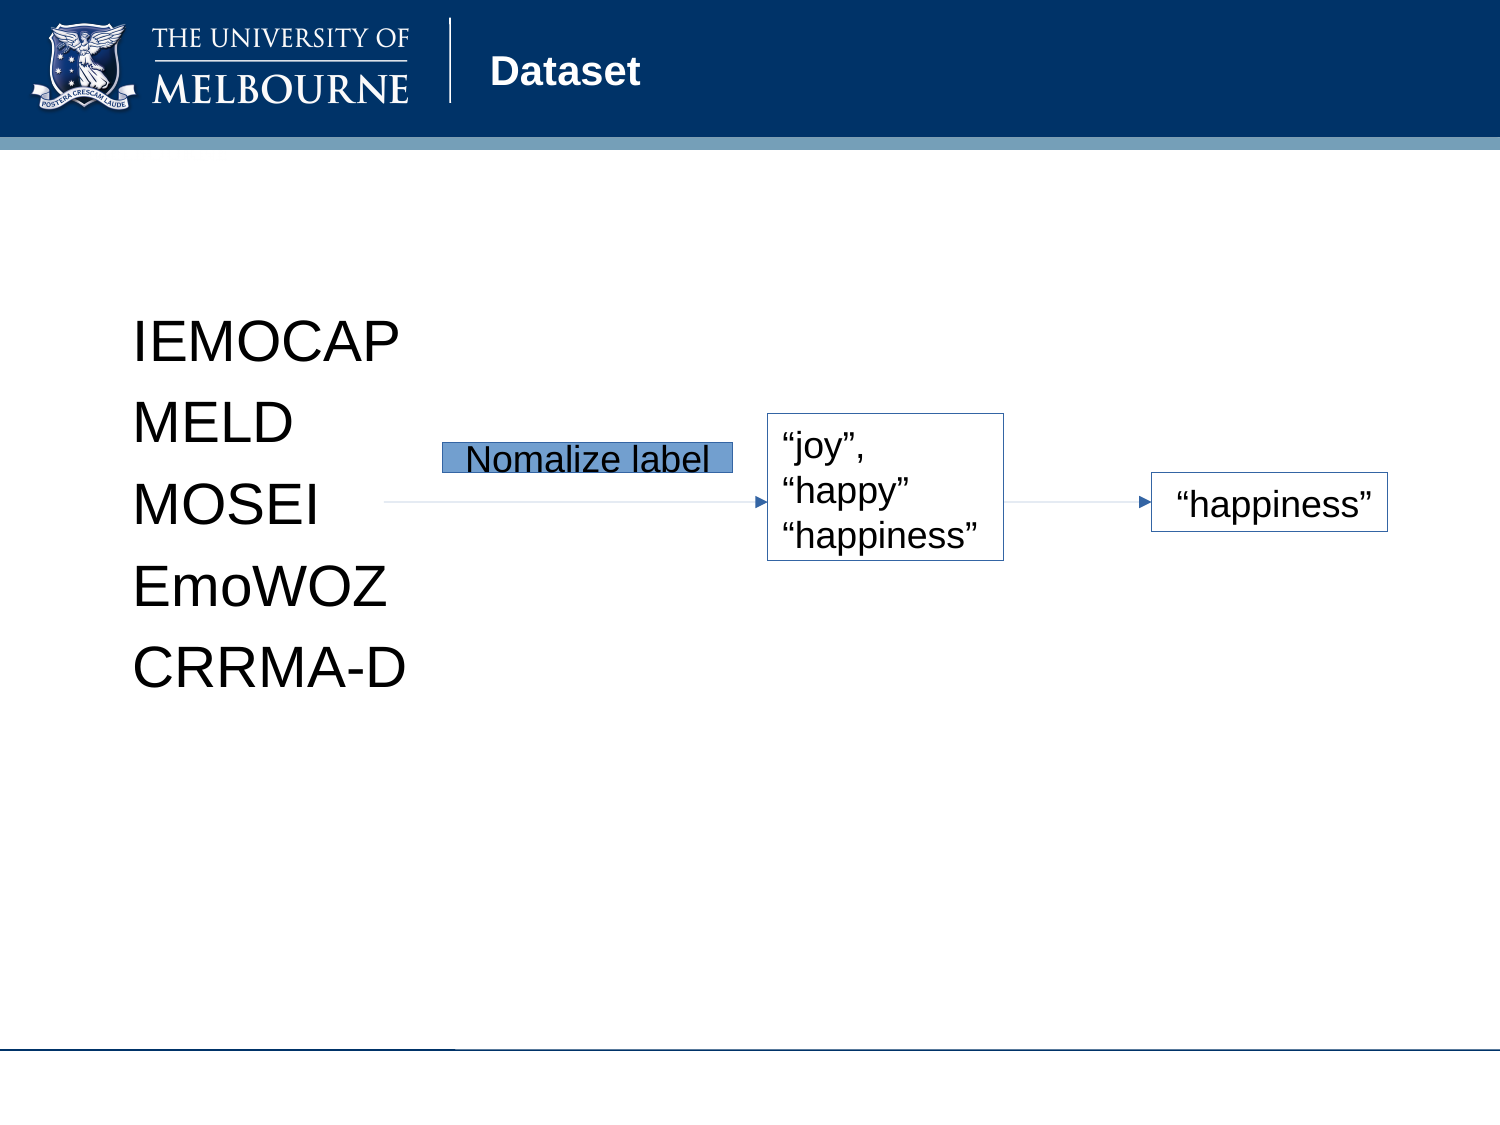

# Dataset

IEMOCAP
MELD
MOSEI
EmoWOZ
CRRMA-D

“joy”,
“happy” “happiness”
Nomalize label
 “happiness”